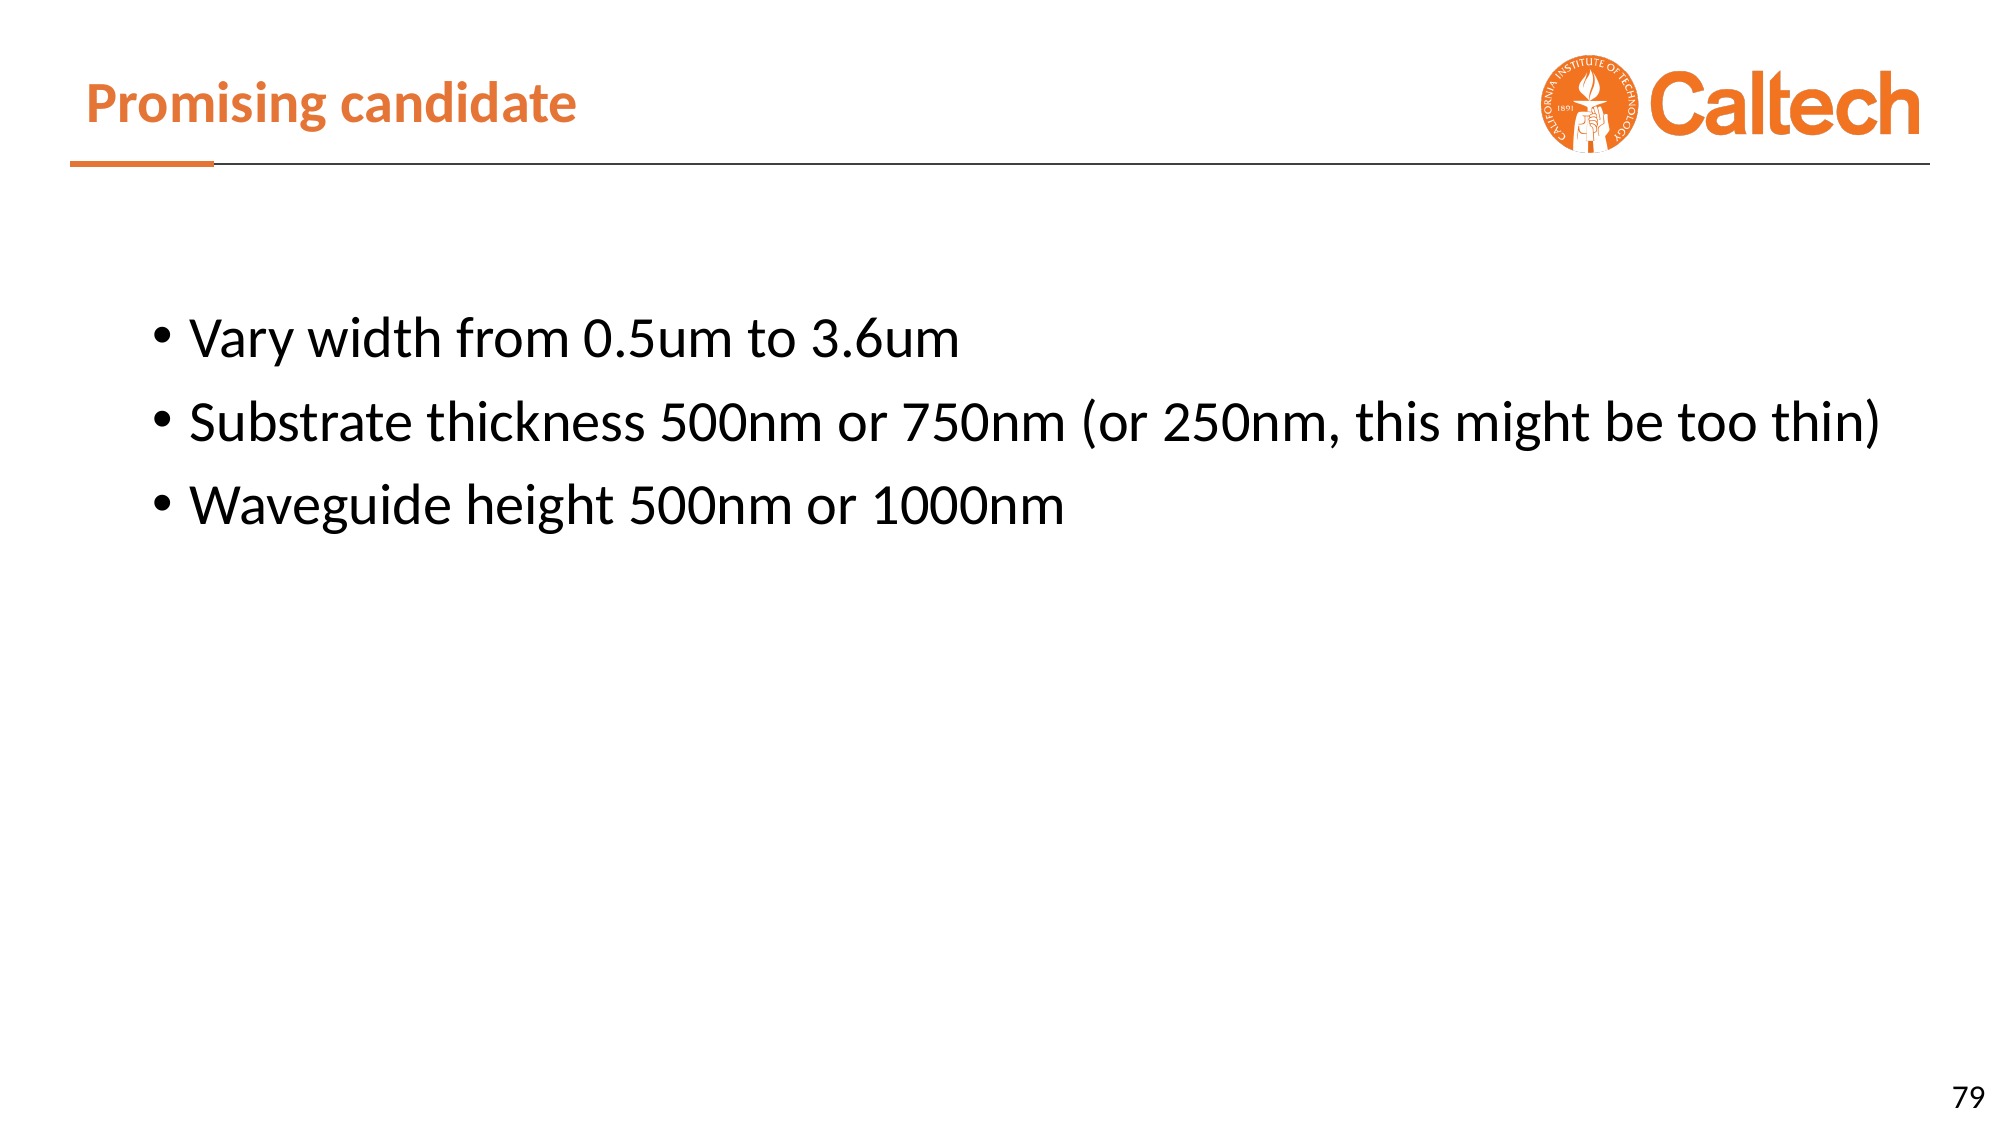

# Promising candidate
Vary width from 0.5um to 3.6um
Substrate thickness 500nm or 750nm (or 250nm, this might be too thin)
Waveguide height 500nm or 1000nm
79